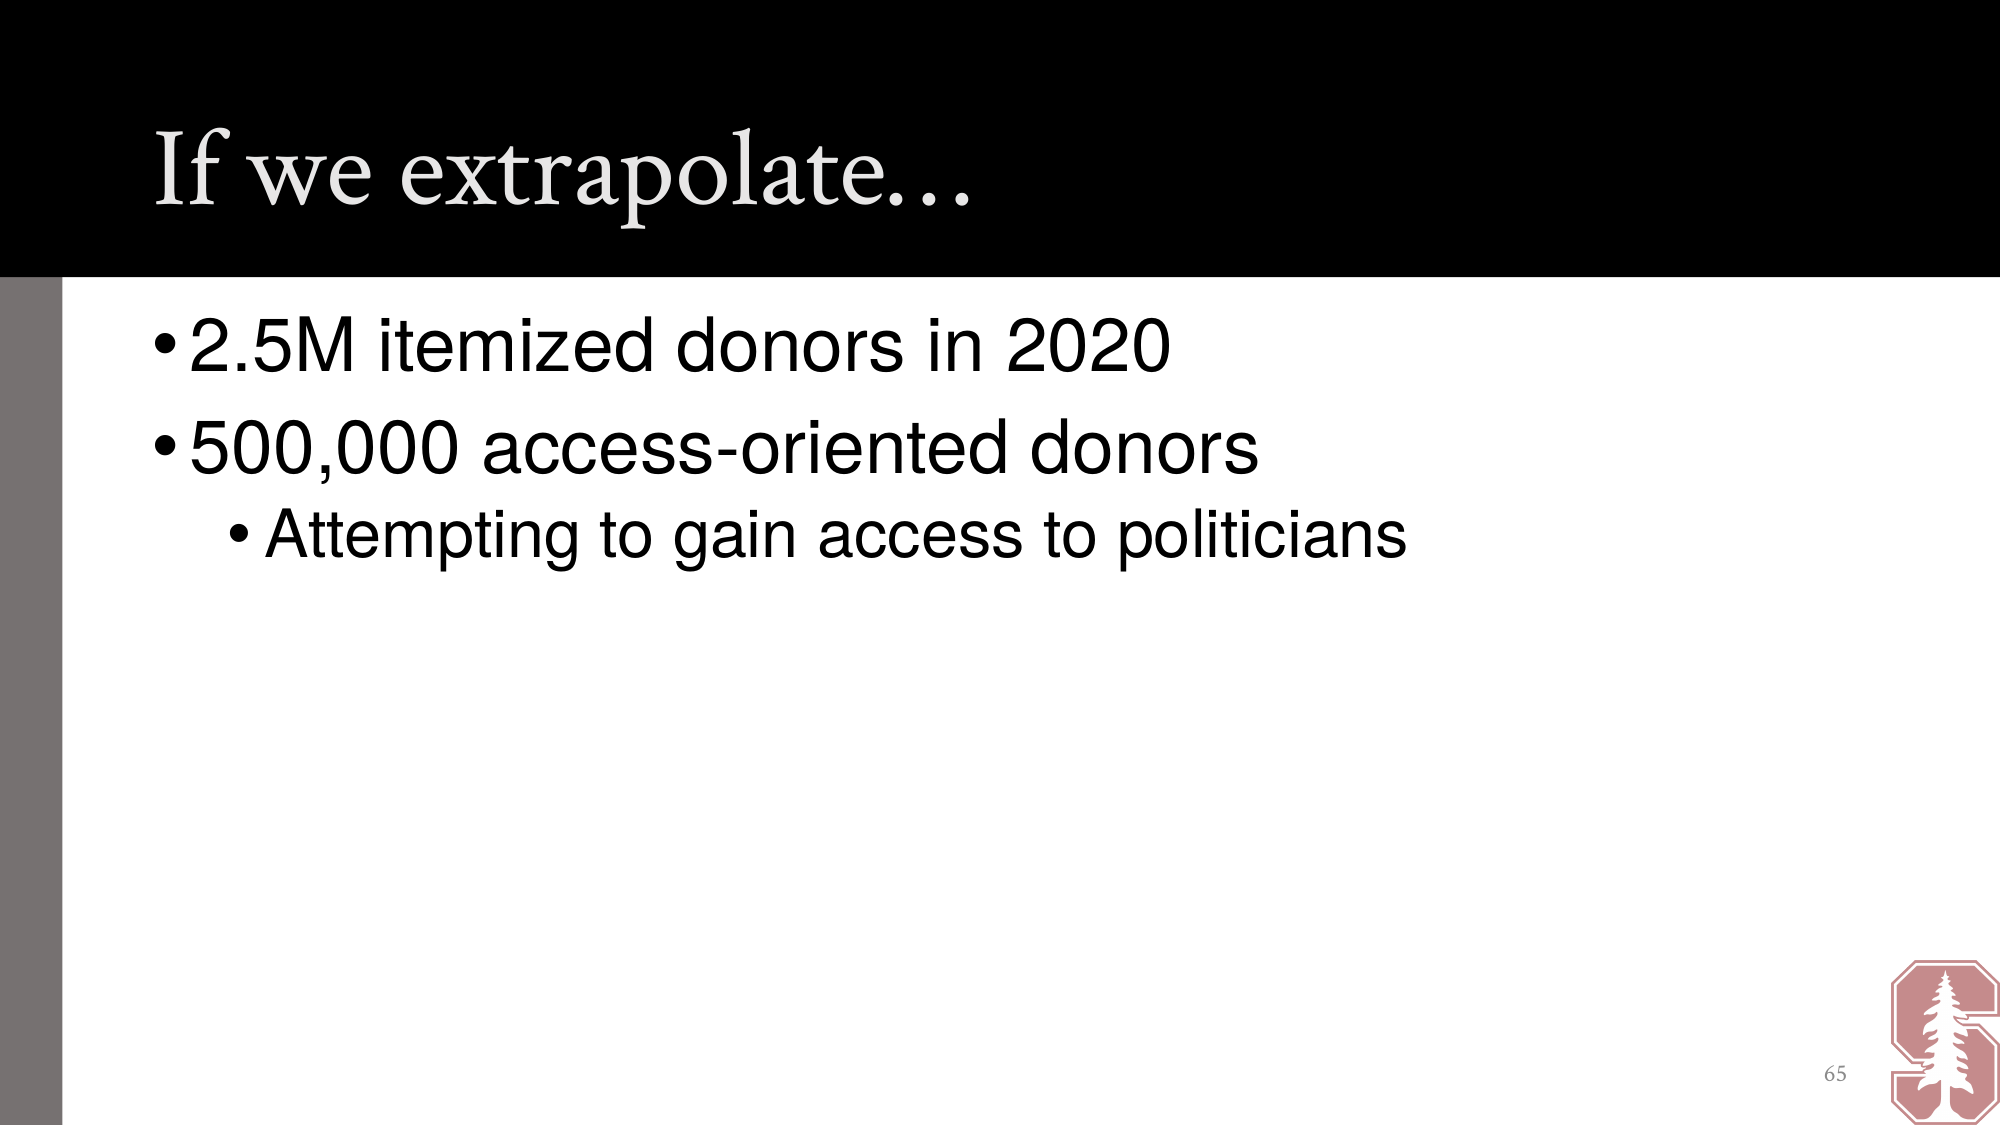

# If we extrapolate…
2.5M itemized donors in 2020
500,000 access-oriented donors
Attempting to gain access to politicians

65